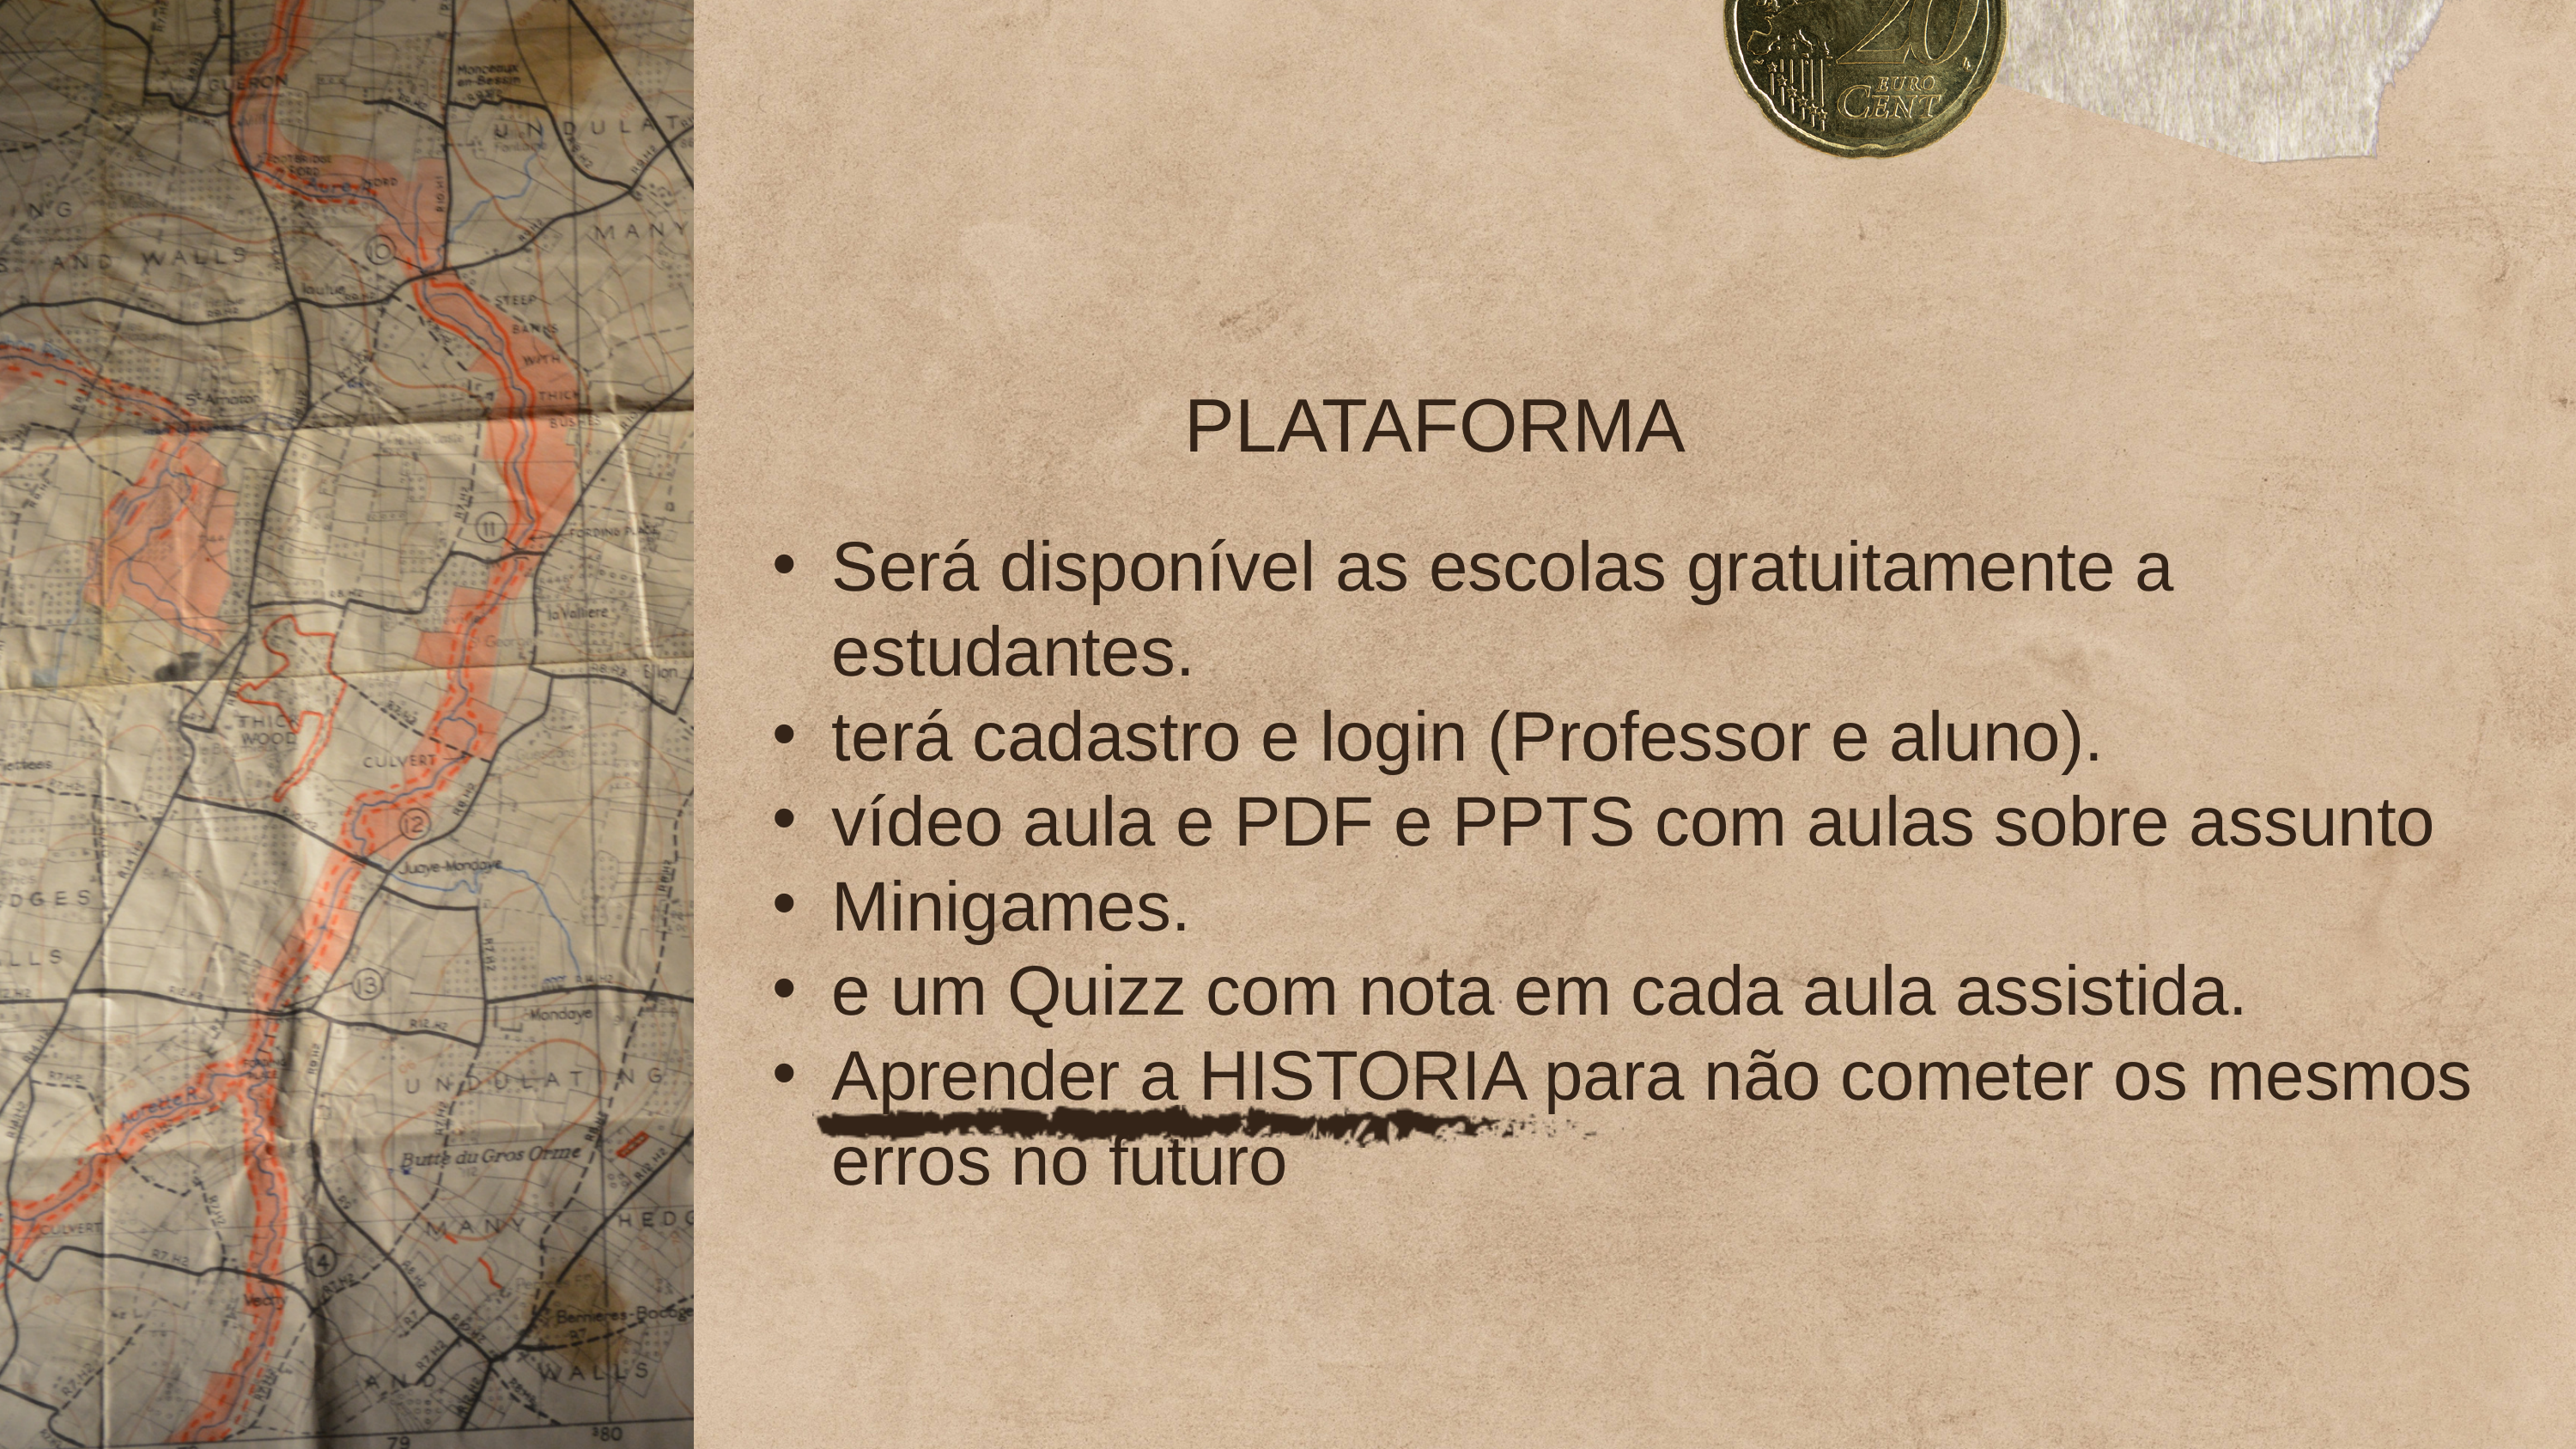

PLATAFORMA
Será disponível as escolas gratuitamente a estudantes.
terá cadastro e login (Professor e aluno).
vídeo aula e PDF e PPTS com aulas sobre assunto
Minigames.
e um Quizz com nota em cada aula assistida.
Aprender a HISTORIA para não cometer os mesmos erros no futuro